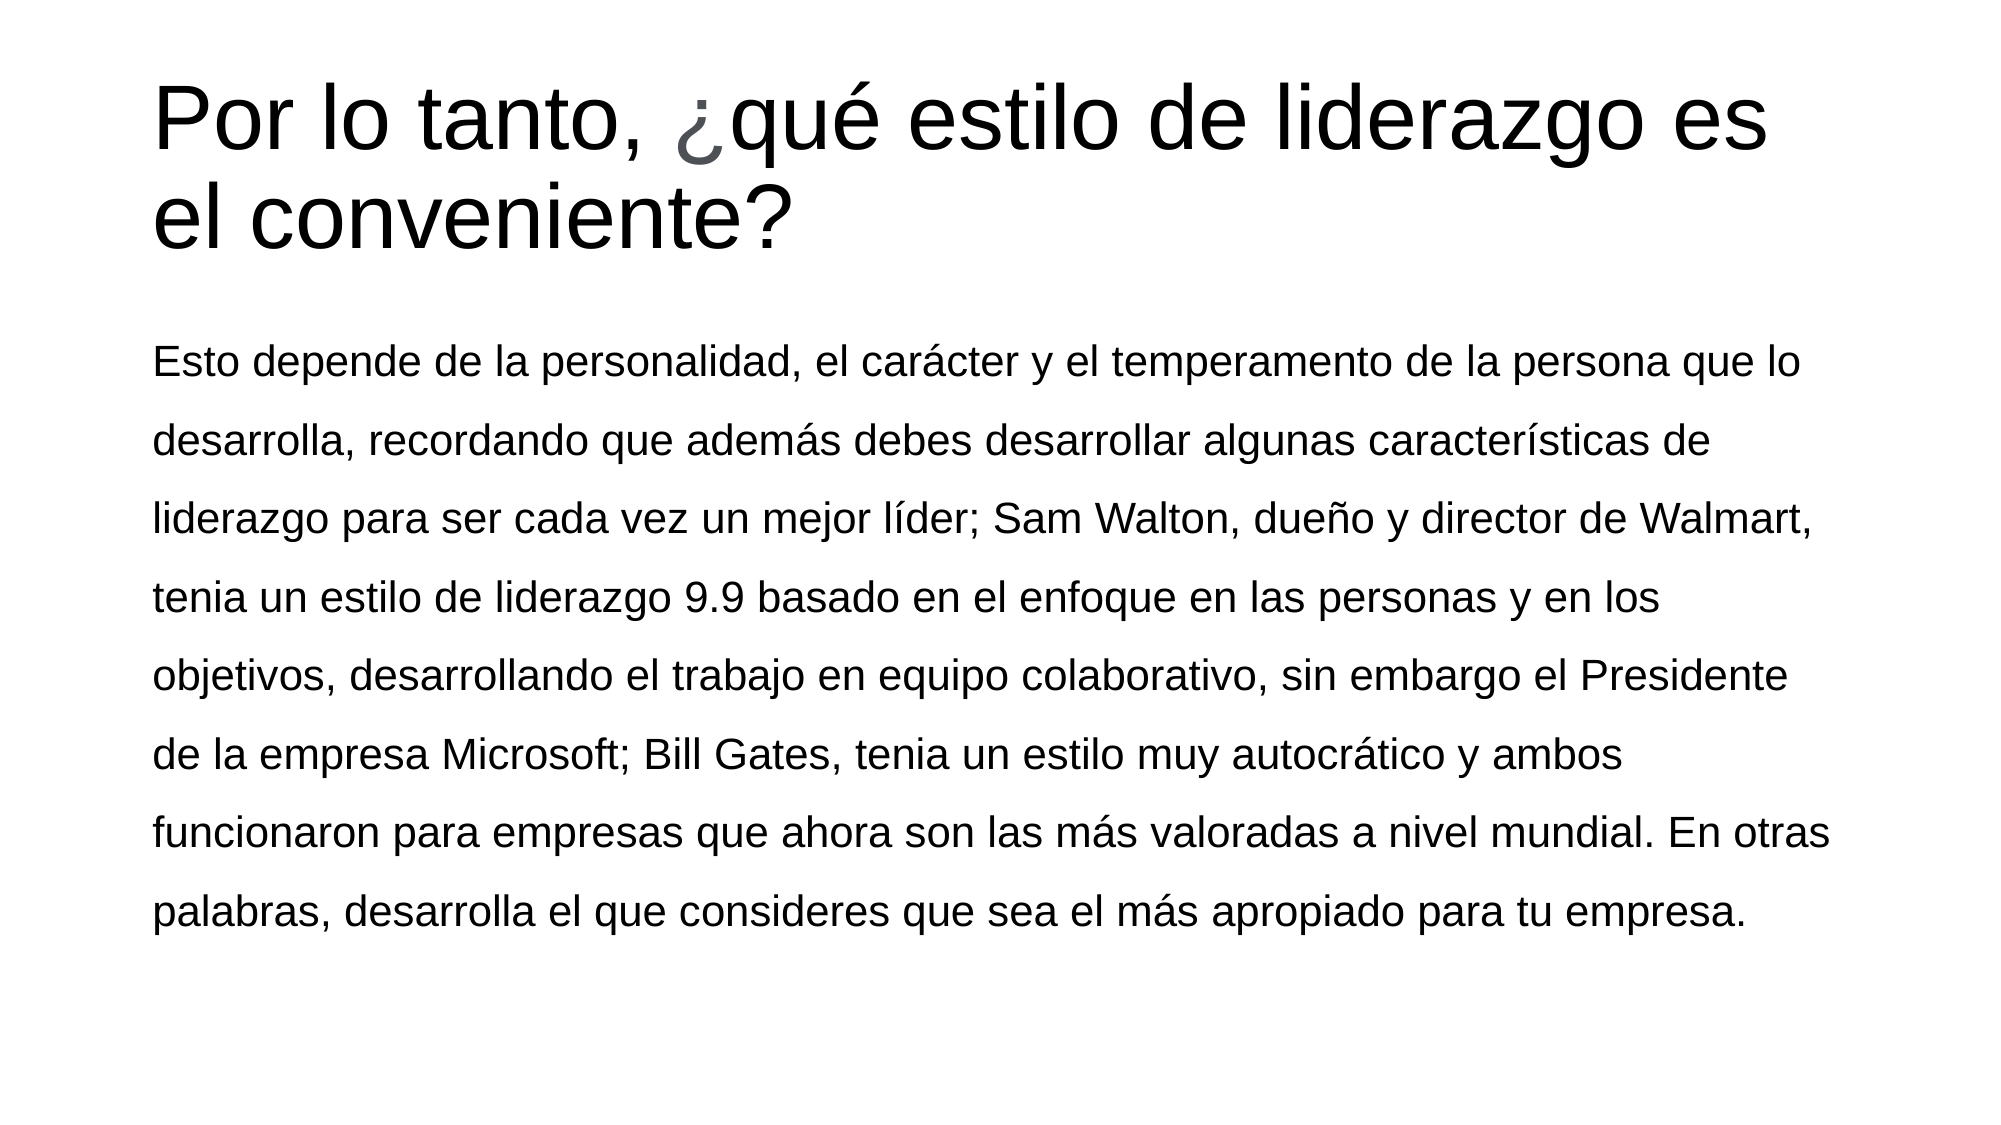

# Por lo tanto, ¿qué estilo de liderazgo es el conveniente?
Esto depende de la personalidad, el carácter y el temperamento de la persona que lo desarrolla, recordando que además debes desarrollar algunas características de liderazgo para ser cada vez un mejor líder; Sam Walton, dueño y director de Walmart, tenia un estilo de liderazgo 9.9 basado en el enfoque en las personas y en los objetivos, desarrollando el trabajo en equipo colaborativo, sin embargo el Presidente de la empresa Microsoft; Bill Gates, tenia un estilo muy autocrático y ambos funcionaron para empresas que ahora son las más valoradas a nivel mundial. En otras palabras, desarrolla el que consideres que sea el más apropiado para tu empresa.